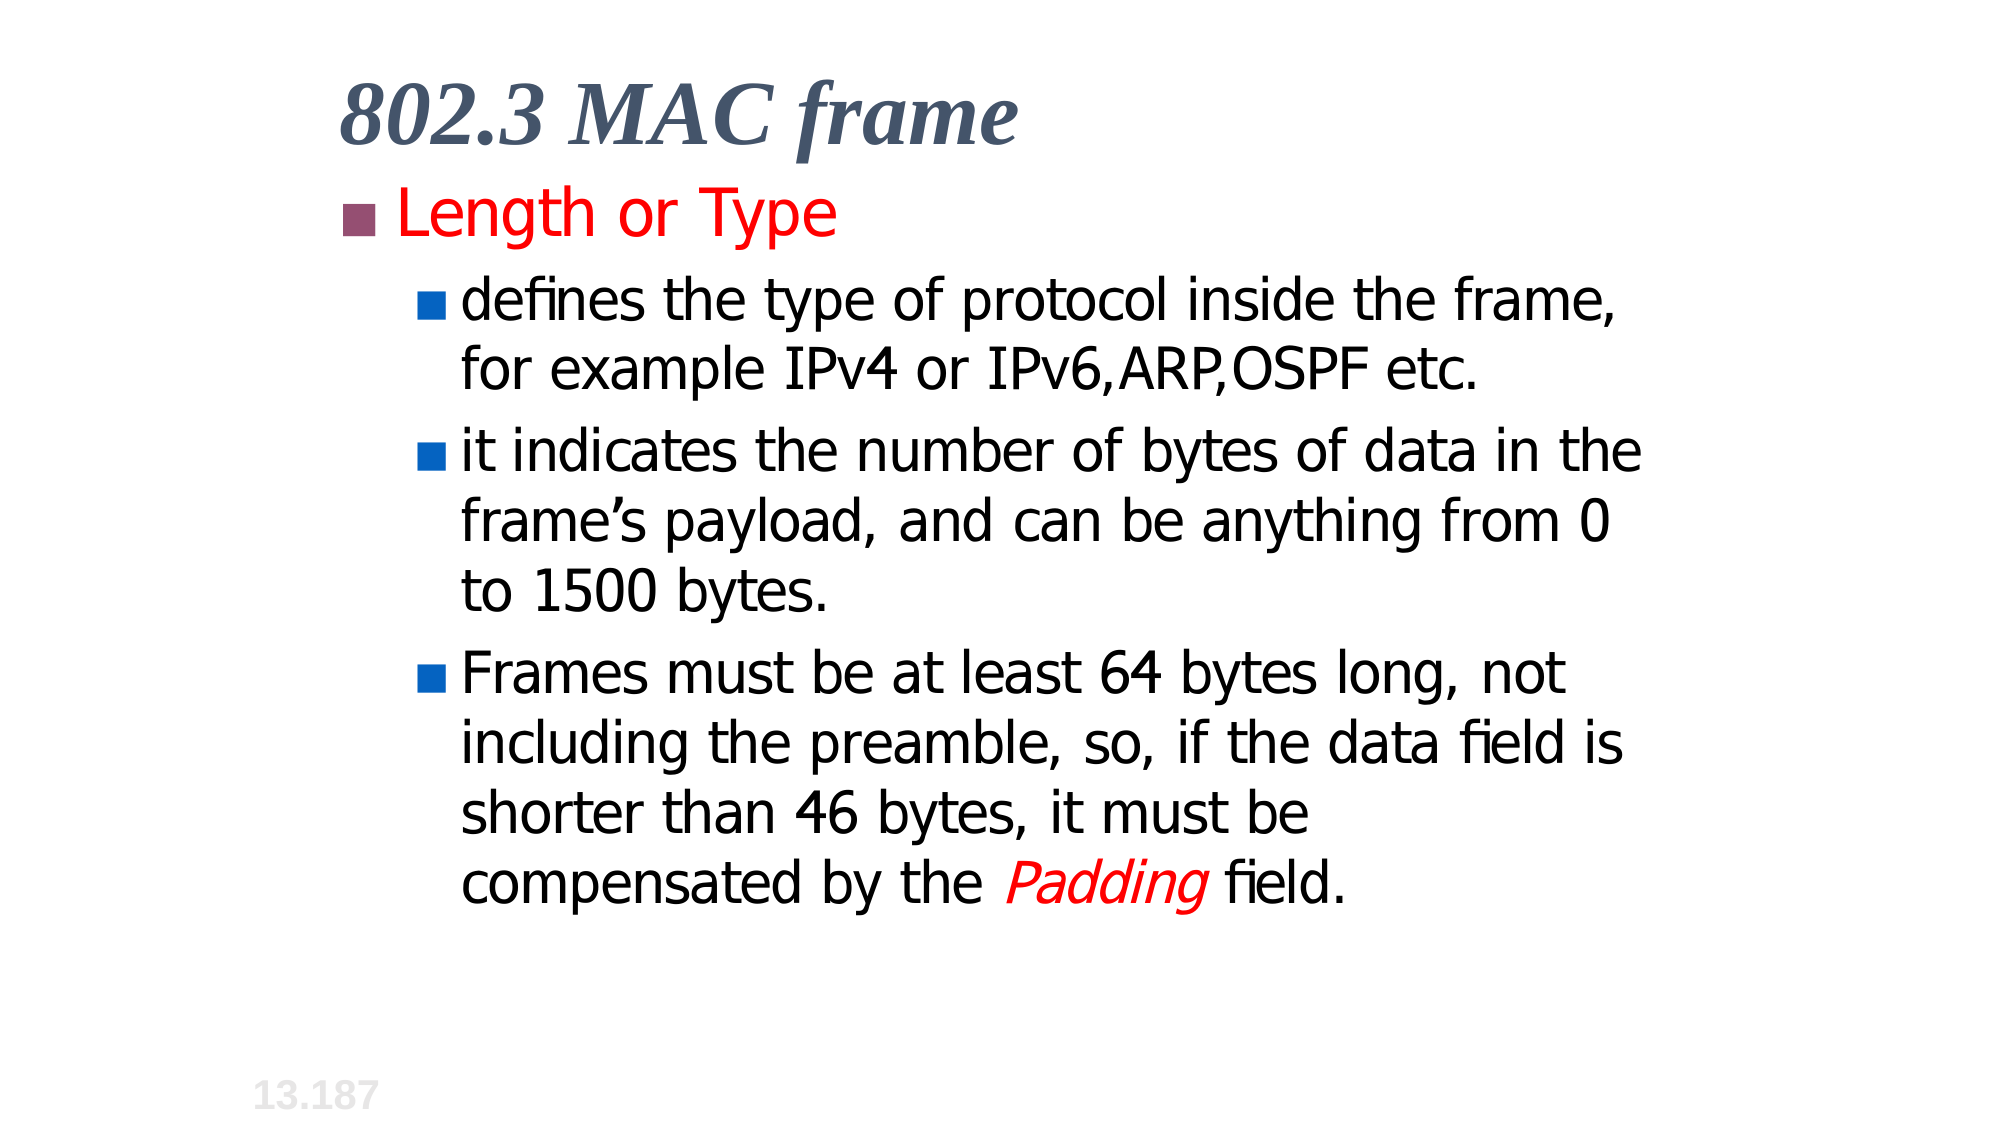

# 802.3 MAC frame
Length or Type
defines the type of protocol inside the frame, for example IPv4 or IPv6,ARP,OSPF etc.
it indicates the number of bytes of data in the frame’s payload, and can be anything from 0 to 1500 bytes.
Frames must be at least 64 bytes long, not including the preamble, so, if the data field is shorter than 46 bytes, it must be compensated by the Padding field.

13.187